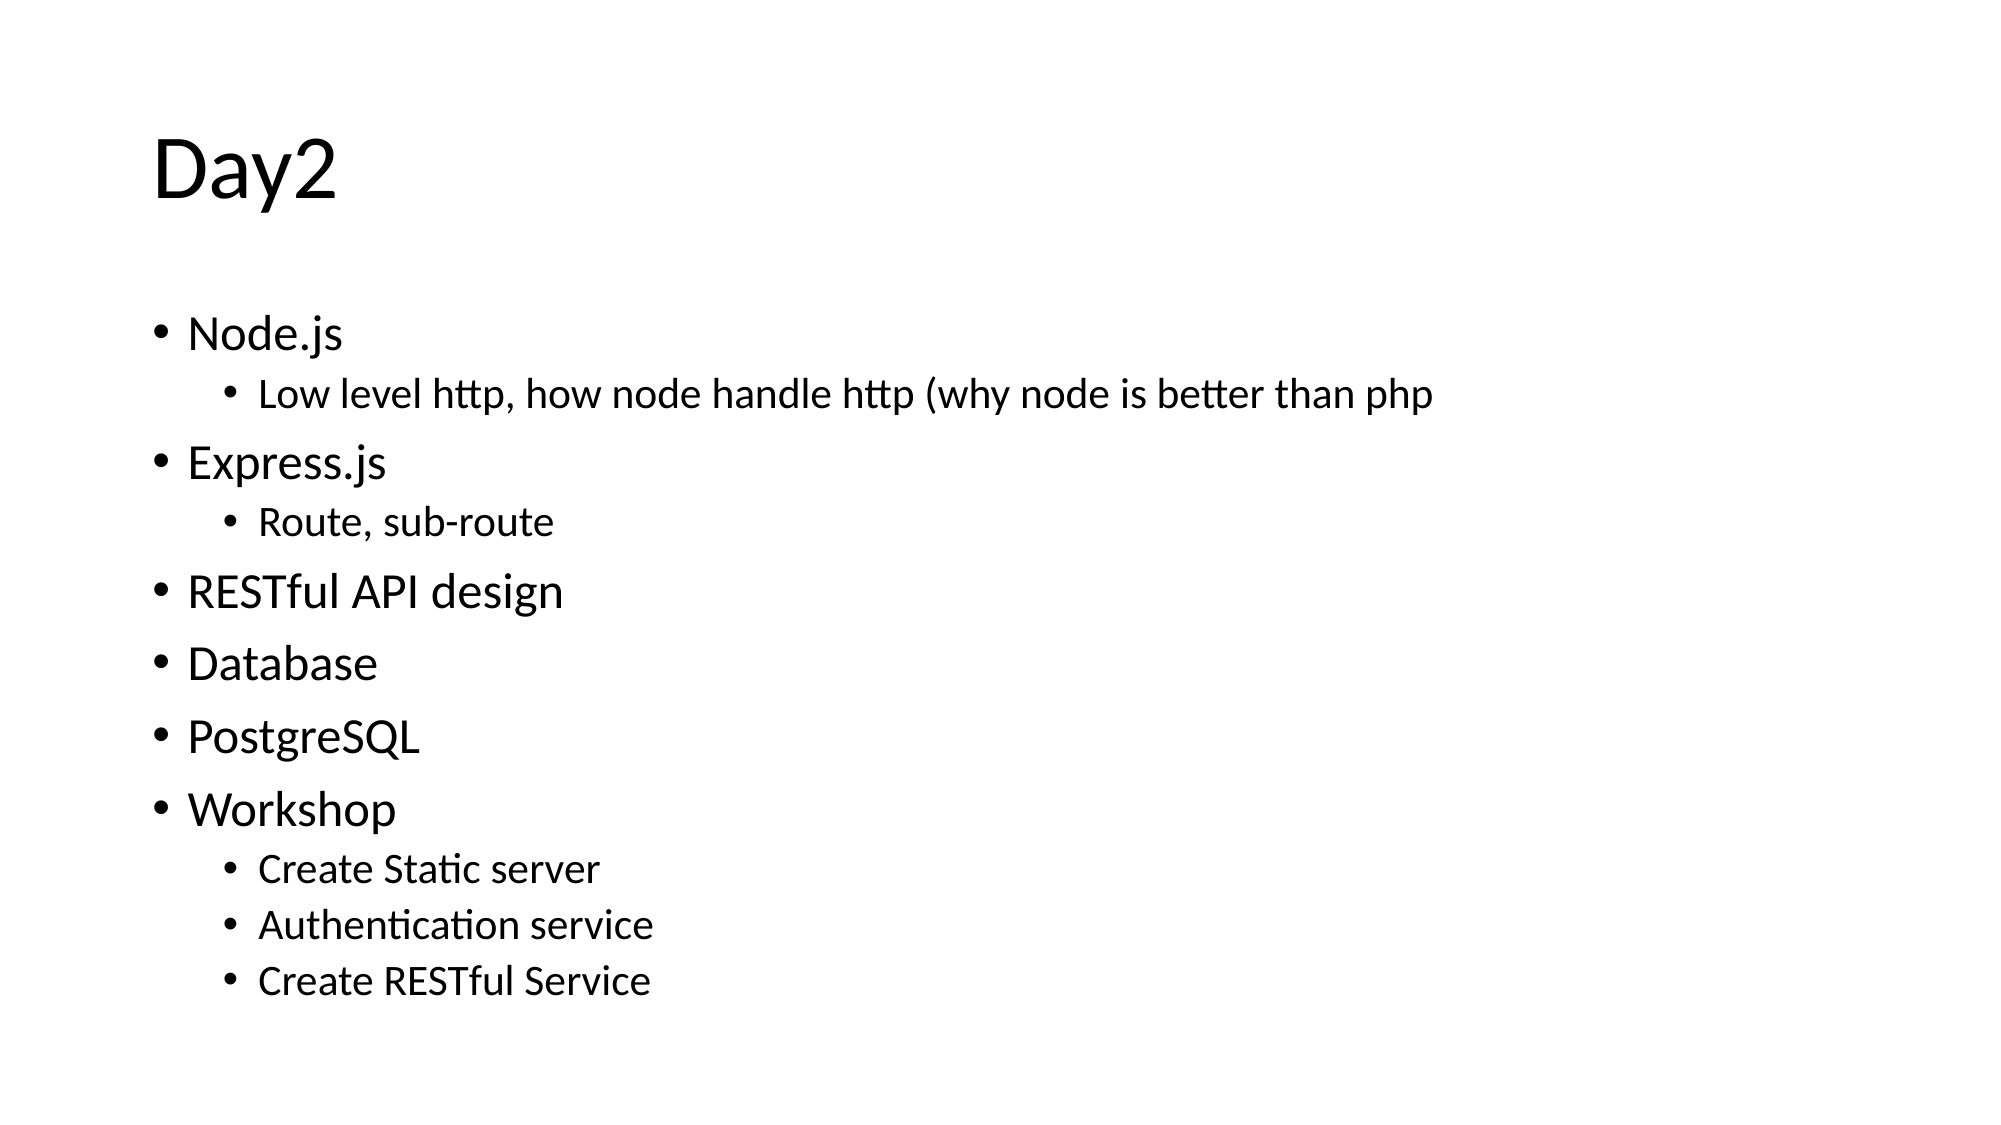

# Day2
Node.js
Low level http, how node handle http (why node is better than php
Express.js
Route, sub-route
RESTful API design
Database
PostgreSQL
Workshop
Create Static server
Authentication service
Create RESTful Service